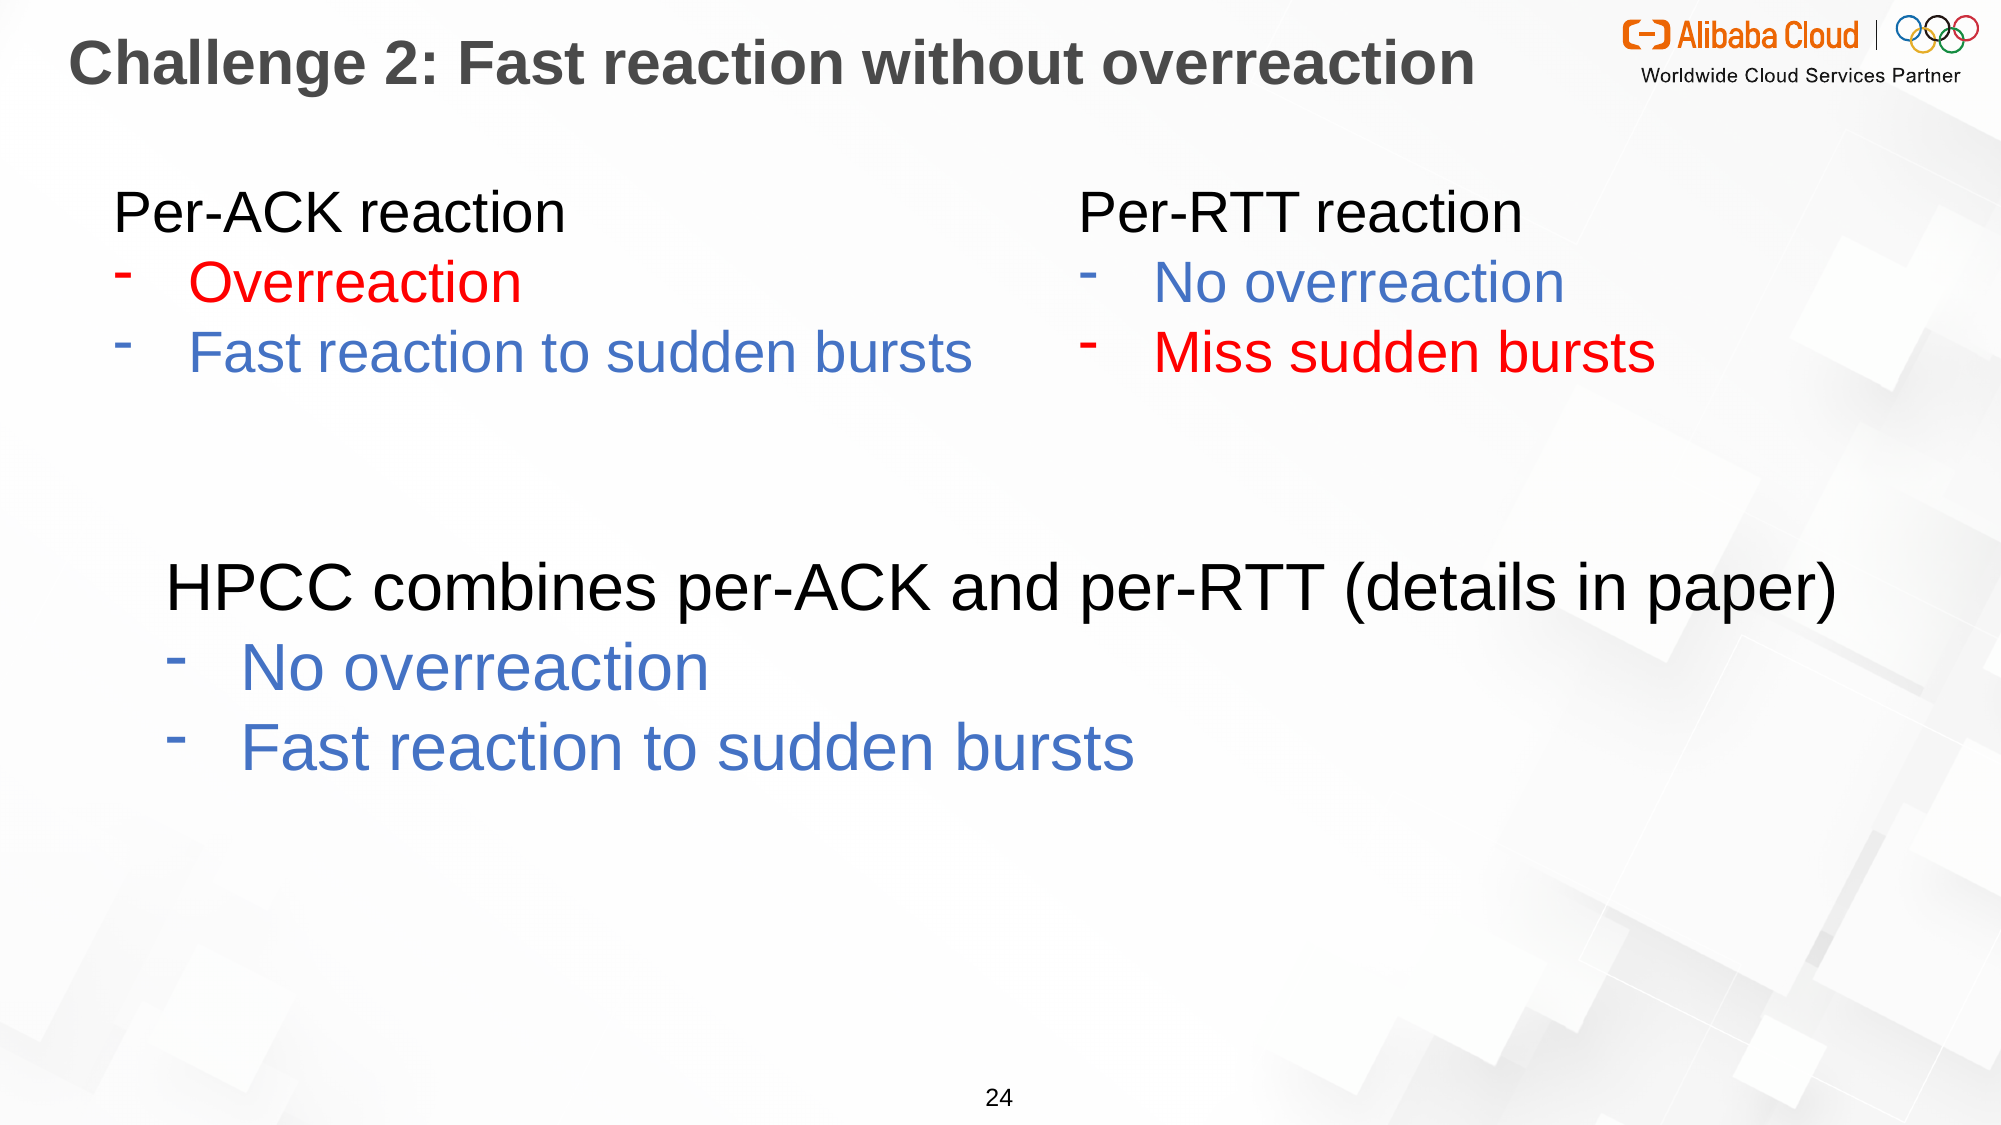

# Challenge 2: Fast reaction without overreaction
Per-ACK reaction
Overreaction
Fast reaction to sudden bursts
Per-RTT reaction
No overreaction
Miss sudden bursts
HPCC combines per-ACK and per-RTT (details in paper)
No overreaction
Fast reaction to sudden bursts
24